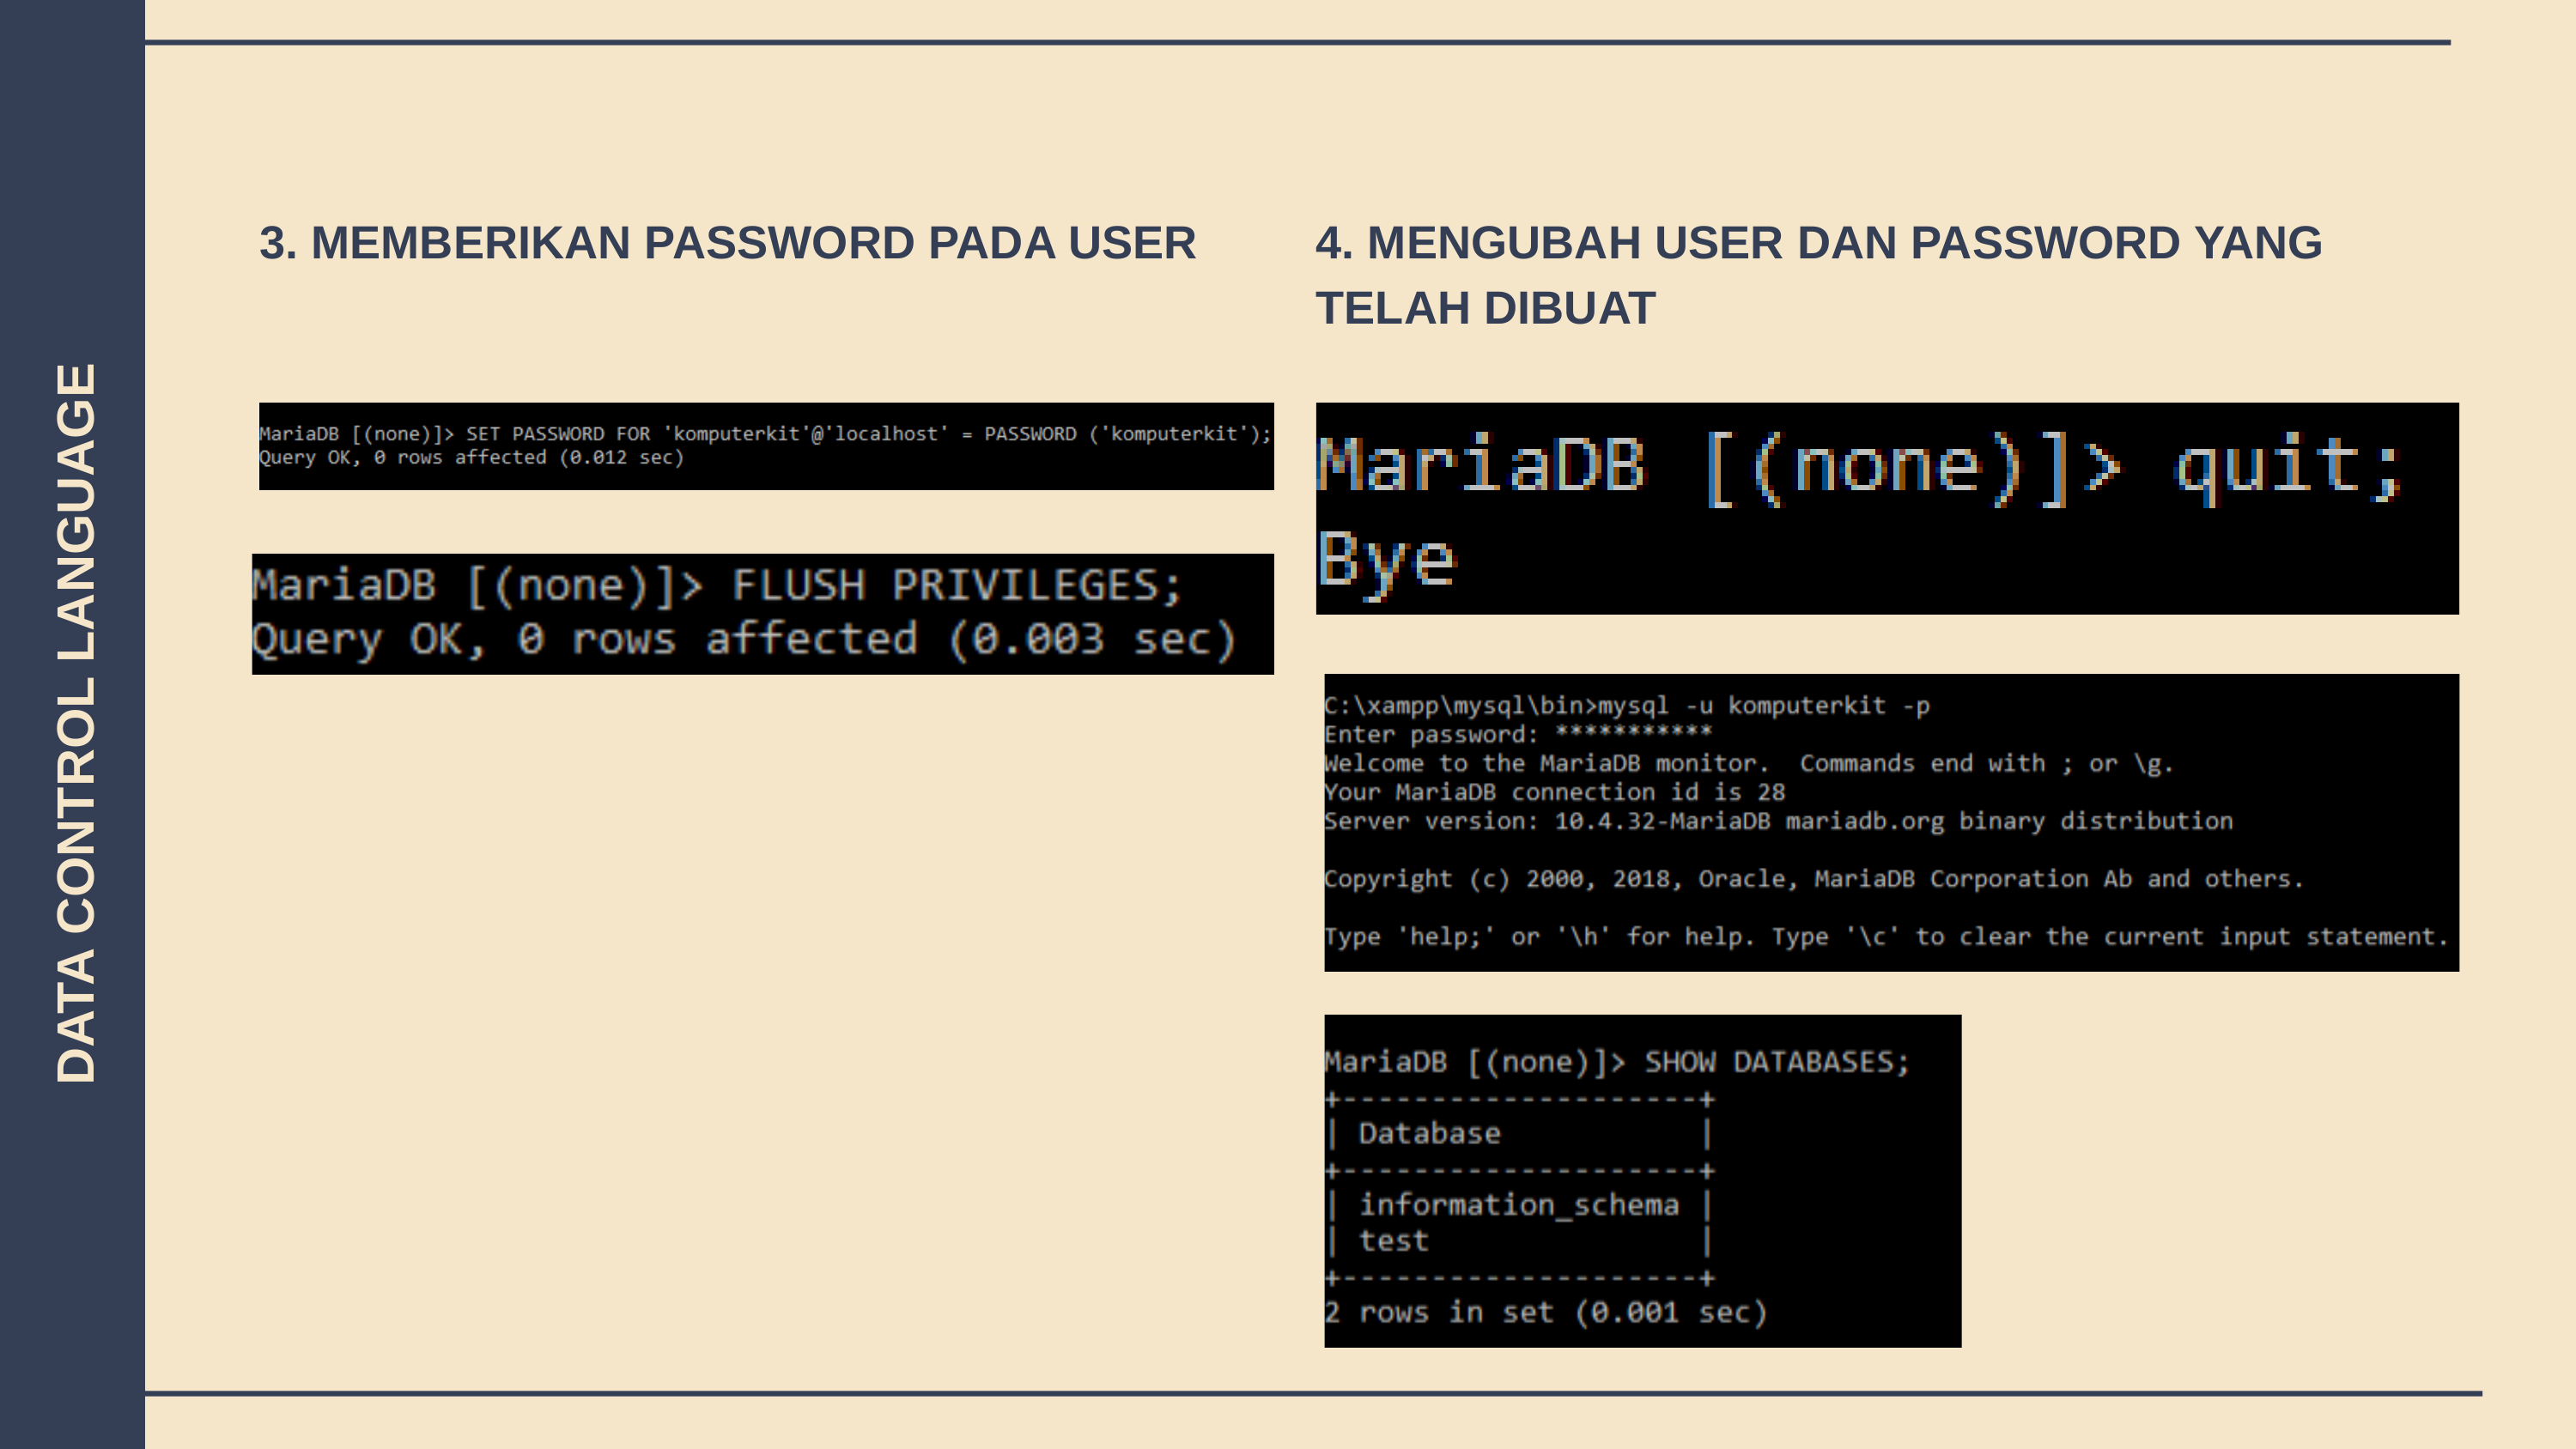

3. MEMBERIKAN PASSWORD PADA USER
4. MENGUBAH USER DAN PASSWORD YANG TELAH DIBUAT

DATA CONTROL LANGUAGE